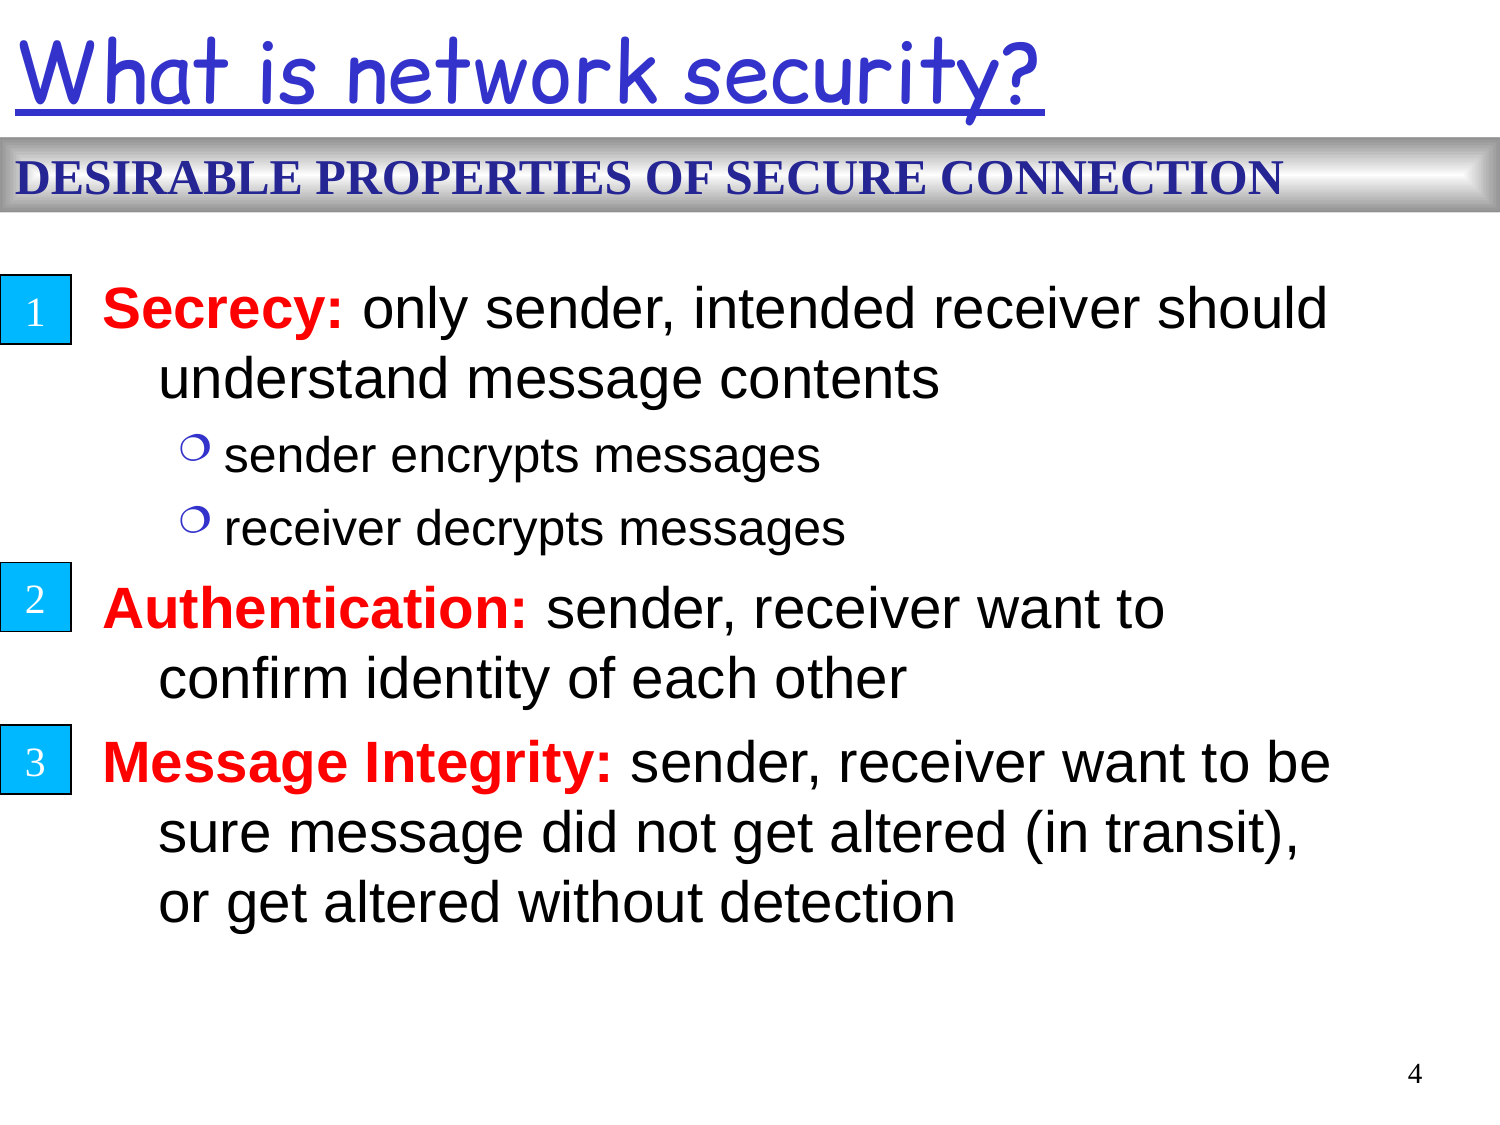

# What is network security?
DESIRABLE PROPERTIES OF SECURE CONNECTION
Secrecy: only sender, intended receiver should understand message contents
sender encrypts messages
receiver decrypts messages
Authentication: sender, receiver want to confirm identity of each other
Message Integrity: sender, receiver want to be sure message did not get altered (in transit), or get altered without detection
1
2
3